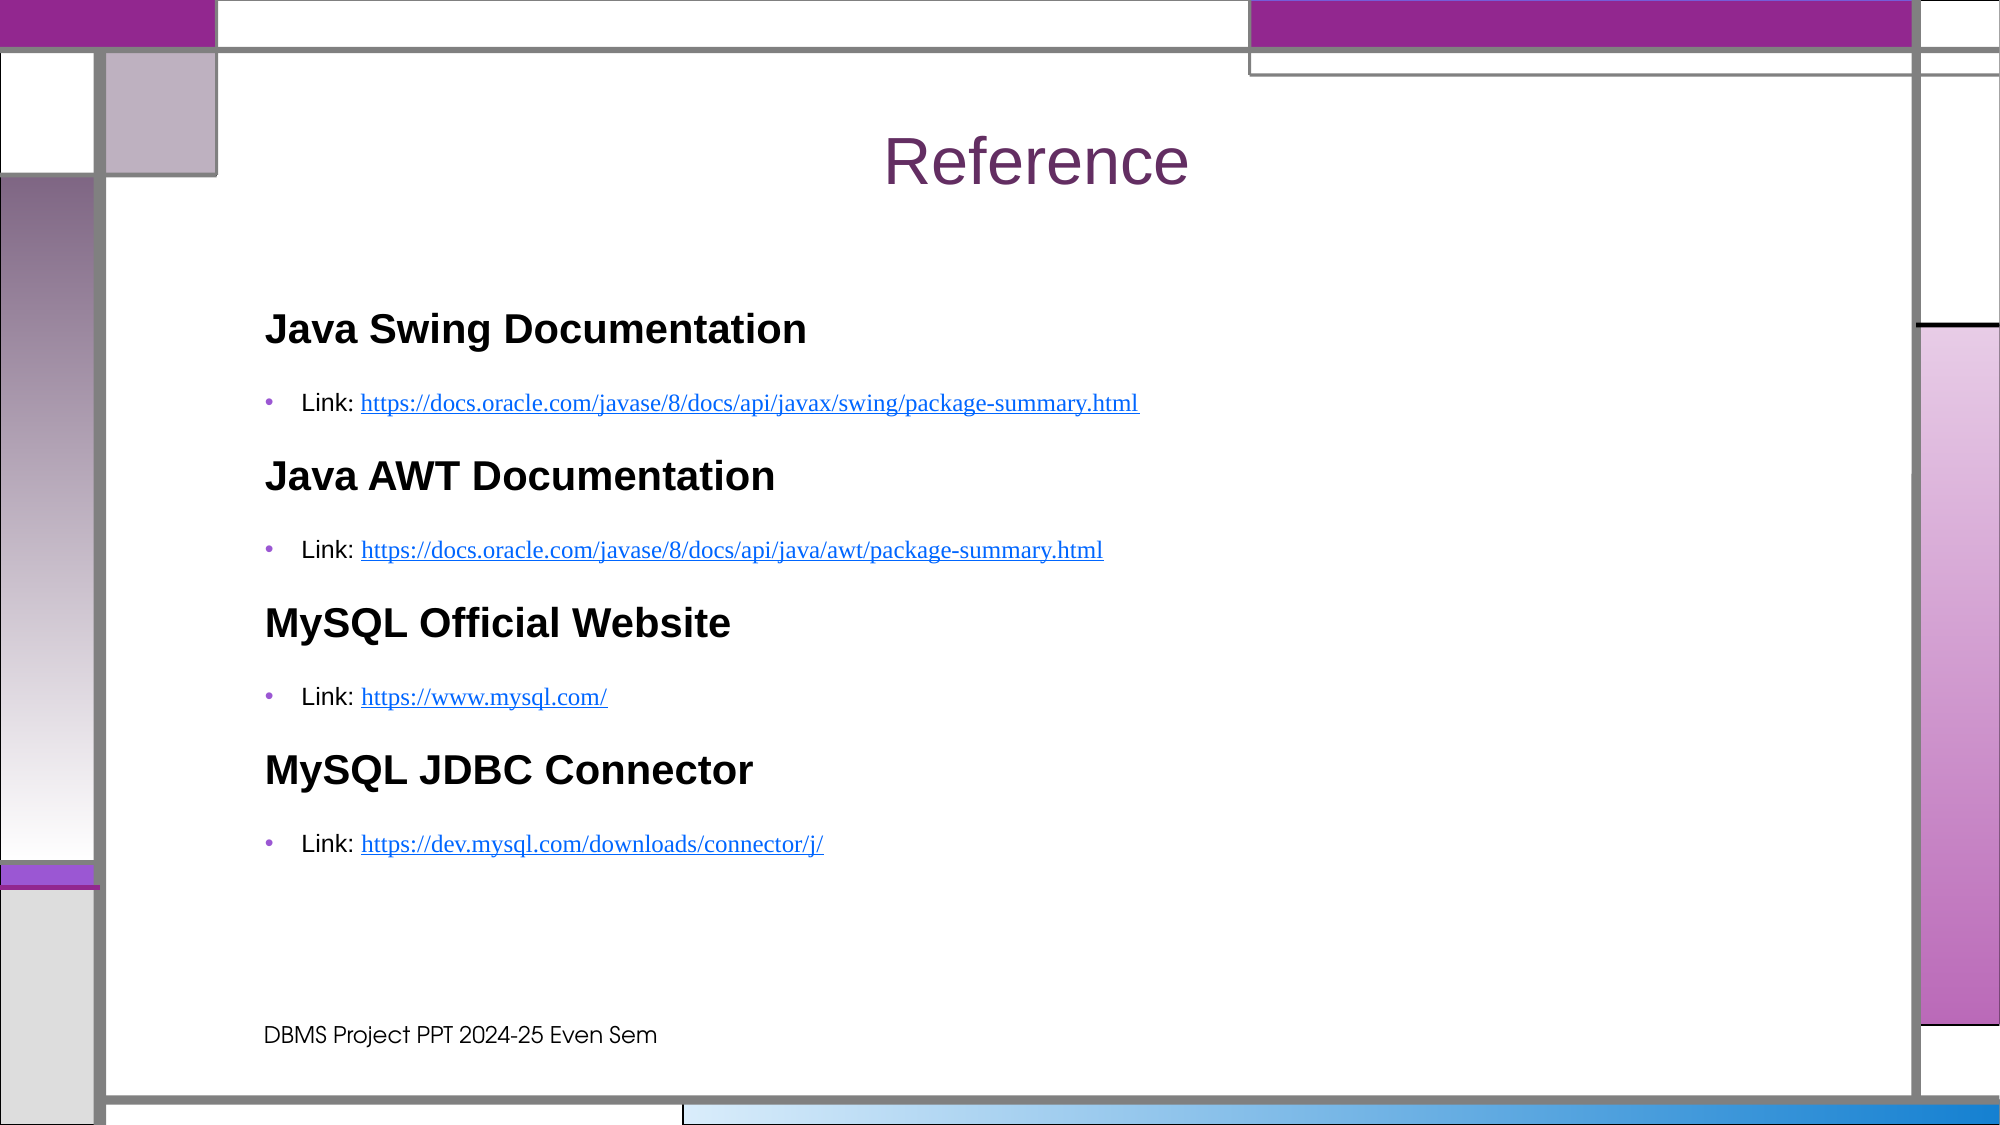

# Reference
Java Swing Documentation
Link: https://docs.oracle.com/javase/8/docs/api/javax/swing/package-summary.html
Java AWT Documentation
Link: https://docs.oracle.com/javase/8/docs/api/java/awt/package-summary.html
MySQL Official Website
Link: https://www.mysql.com/
MySQL JDBC Connector
Link: https://dev.mysql.com/downloads/connector/j/

DBMS Project PPT 2024-25 Even Sem